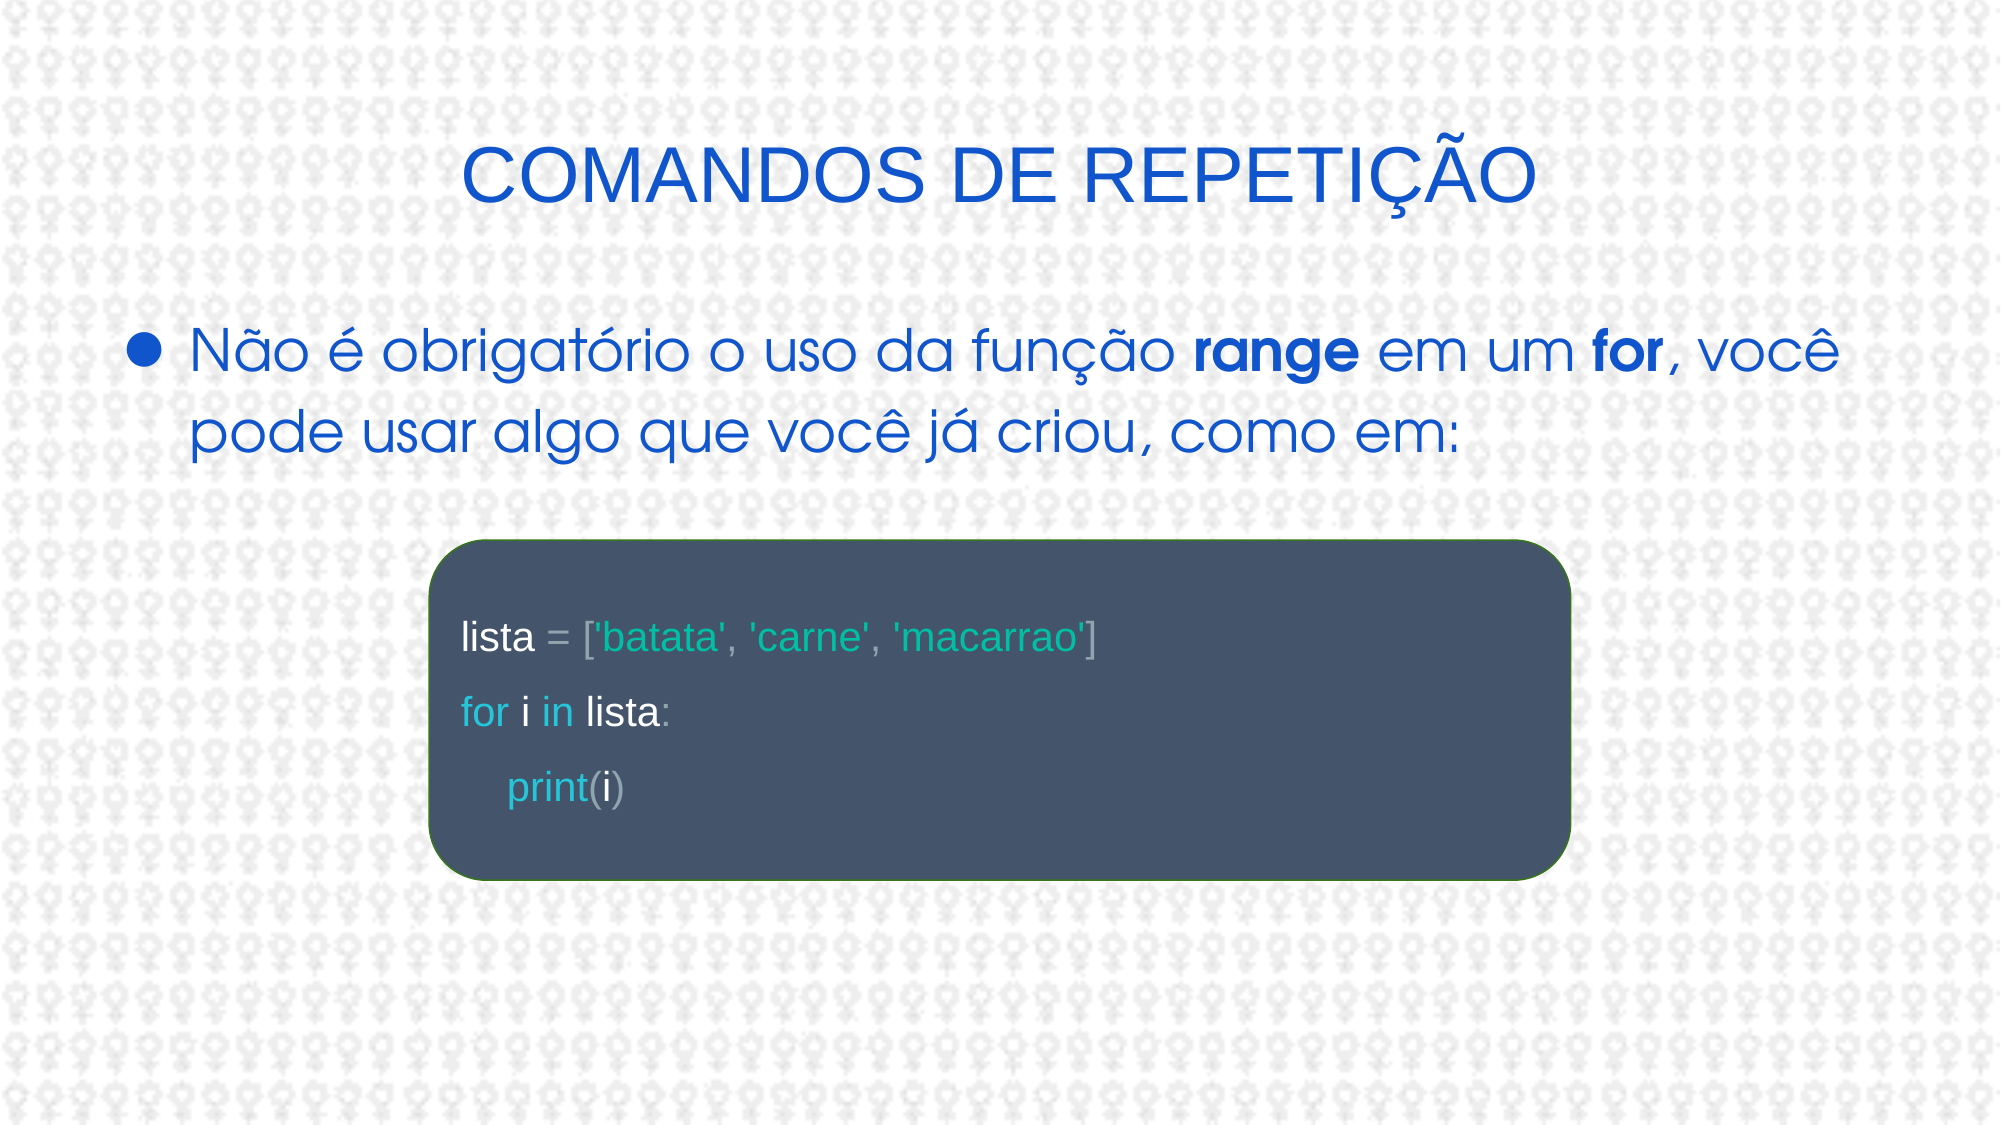

COMANDOS DE REPETIÇÃO
Não é obrigatório o uso da função range em um for, você pode usar algo que você já criou, como em:

lista = ['batata', 'carne', 'macarrao']
for i in lista:
    print(i)